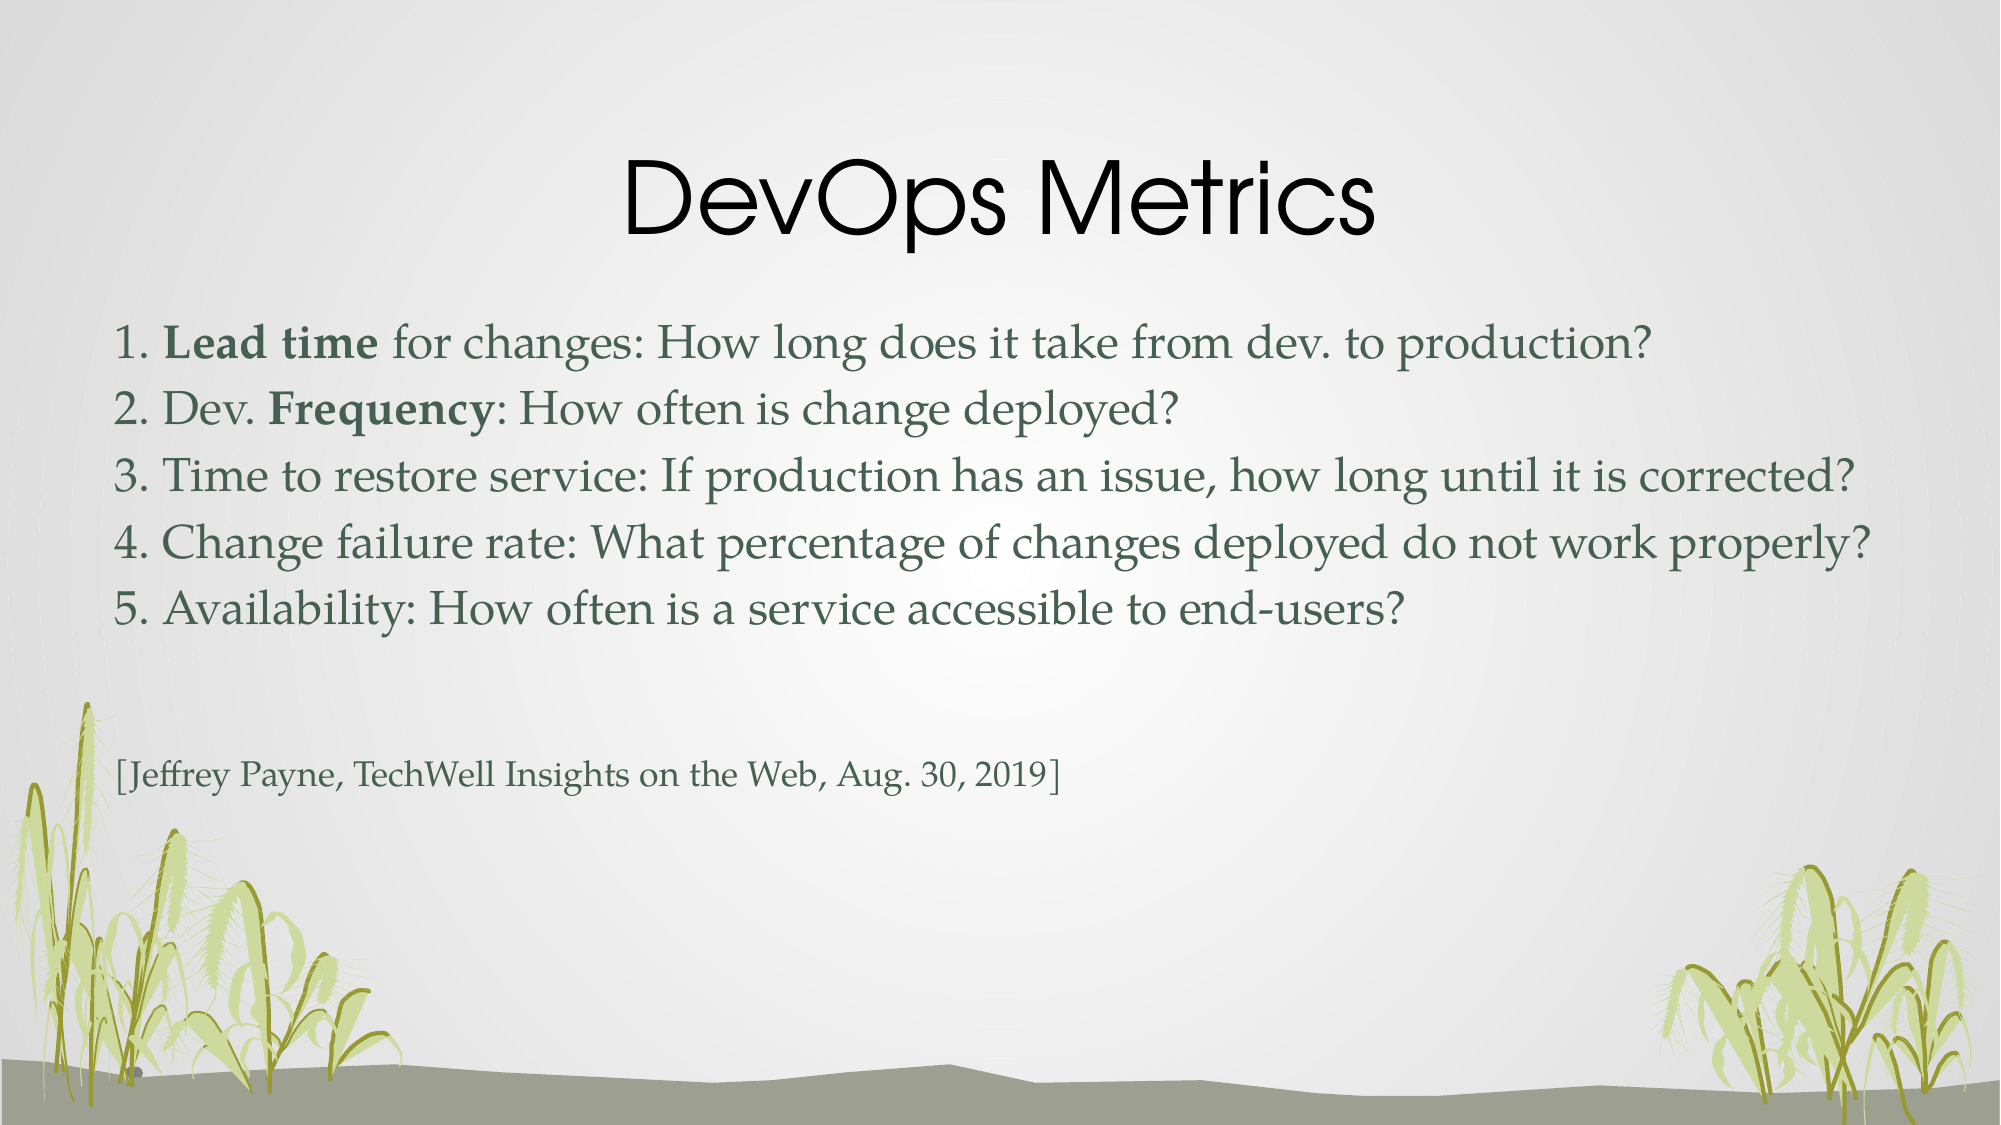

# DevOps Metrics
1. Lead time for changes: How long does it take from dev. to production?
2. Dev. Frequency: How often is change deployed?
3. Time to restore service: If production has an issue, how long until it is corrected?
4. Change failure rate: What percentage of changes deployed do not work properly?
5. Availability: How often is a service accessible to end-users?

[Jeffrey Payne, TechWell Insights on the Web, Aug. 30, 2019]